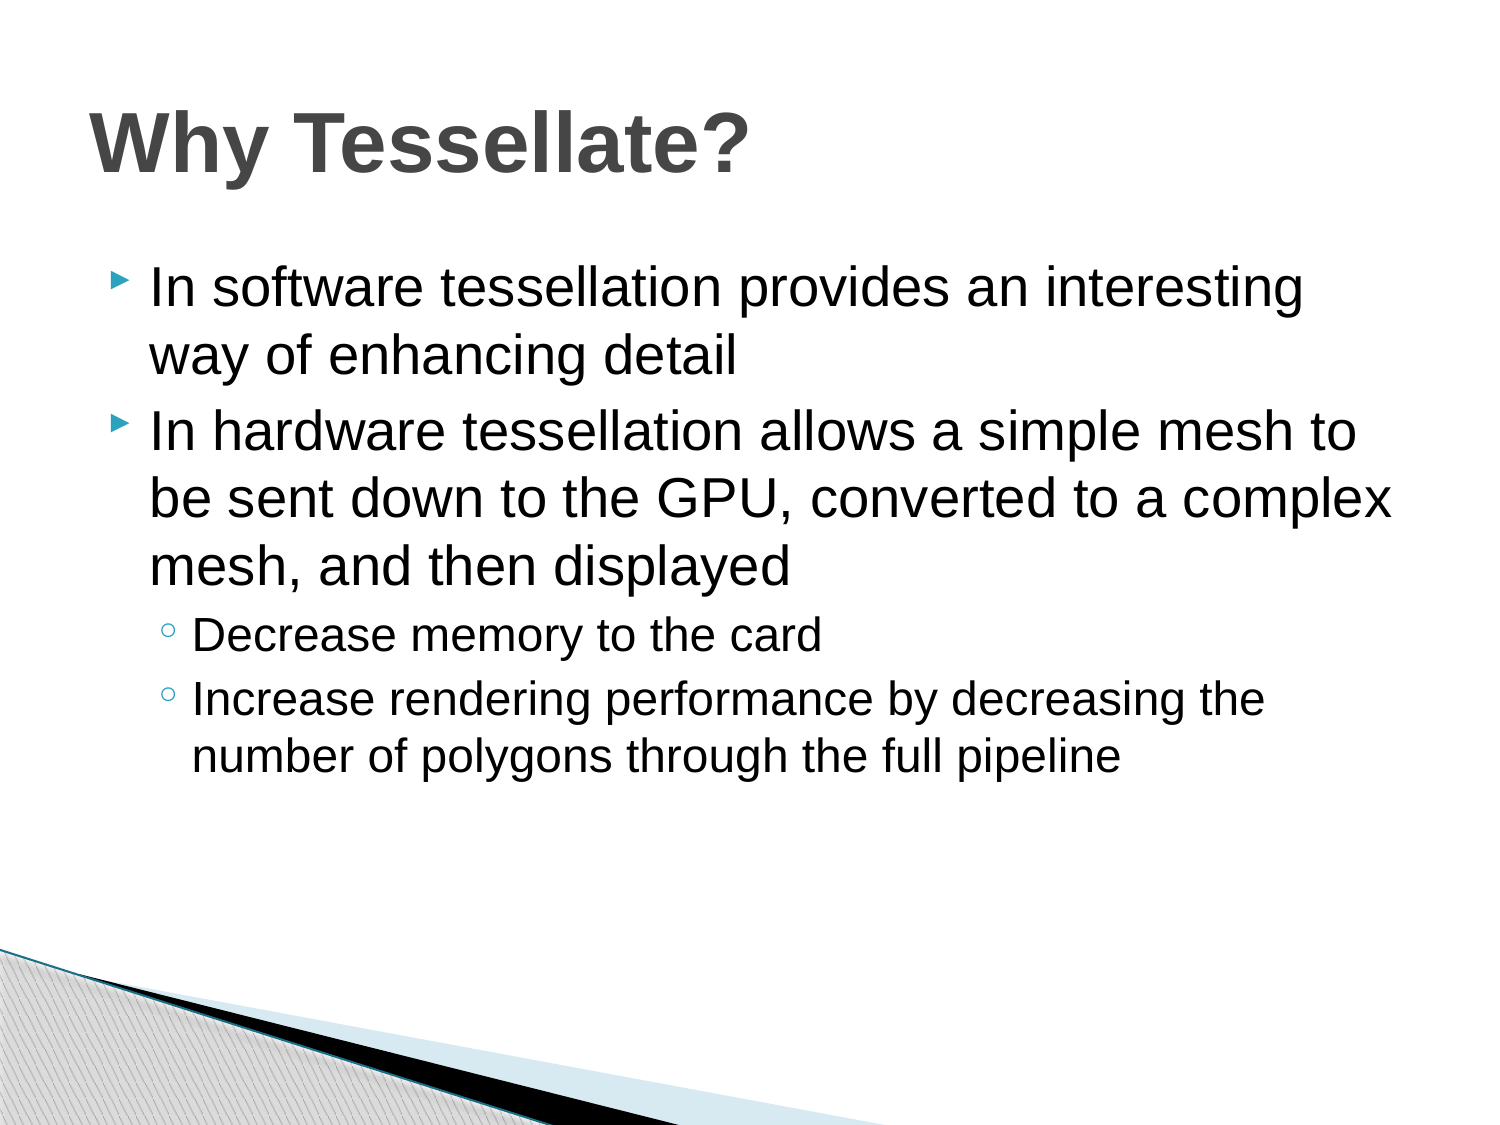

# Why Tessellate?
In software tessellation provides an interesting way of enhancing detail
In hardware tessellation allows a simple mesh to be sent down to the GPU, converted to a complex mesh, and then displayed
Decrease memory to the card
Increase rendering performance by decreasing the number of polygons through the full pipeline